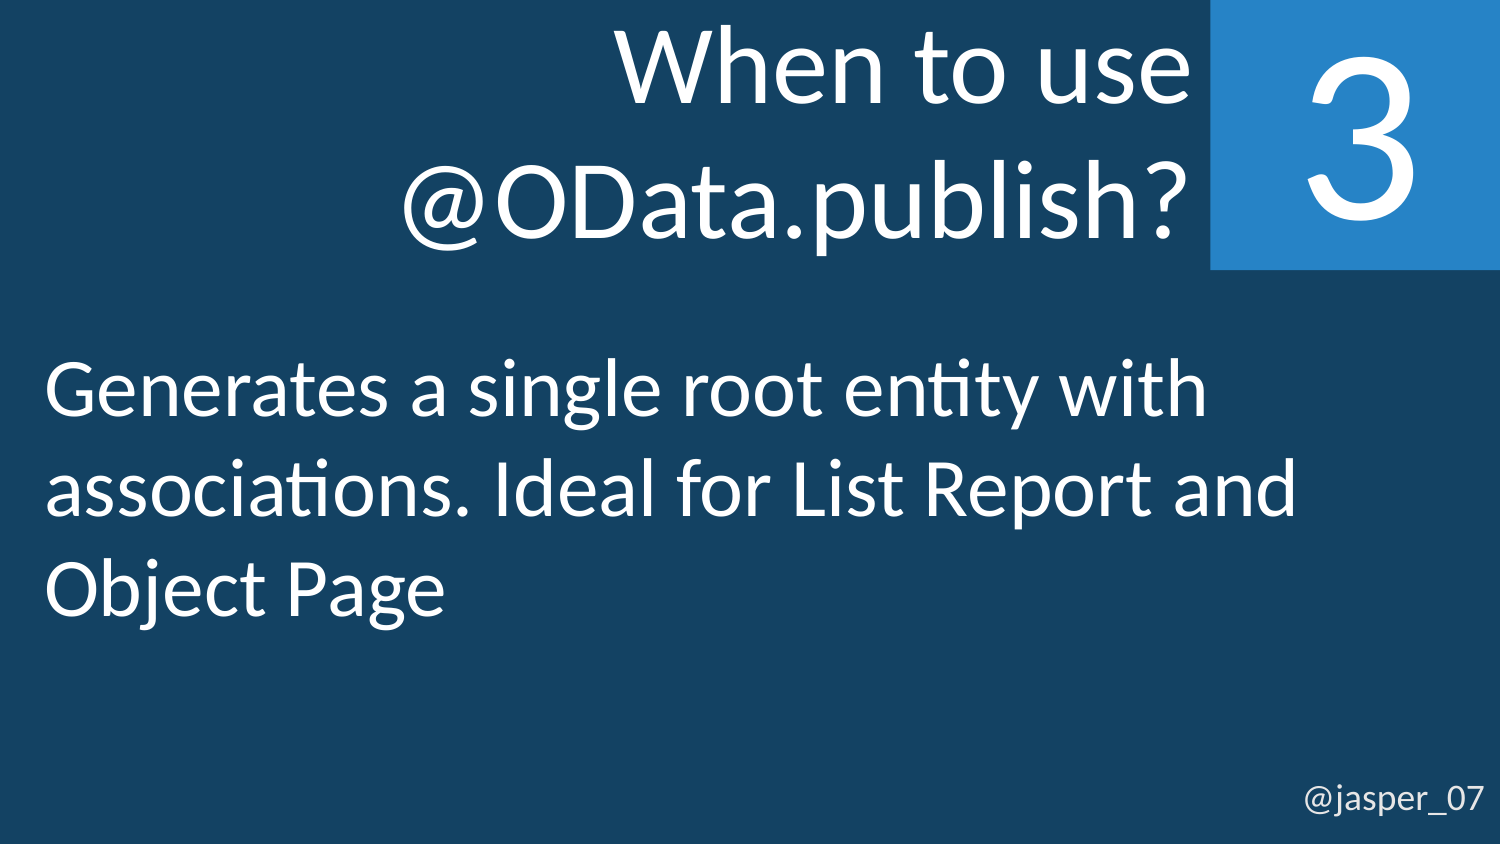

When to use
@OData.publish?
3
Generates a single root entity with associations. Ideal for List Report and Object Page
@jasper_07